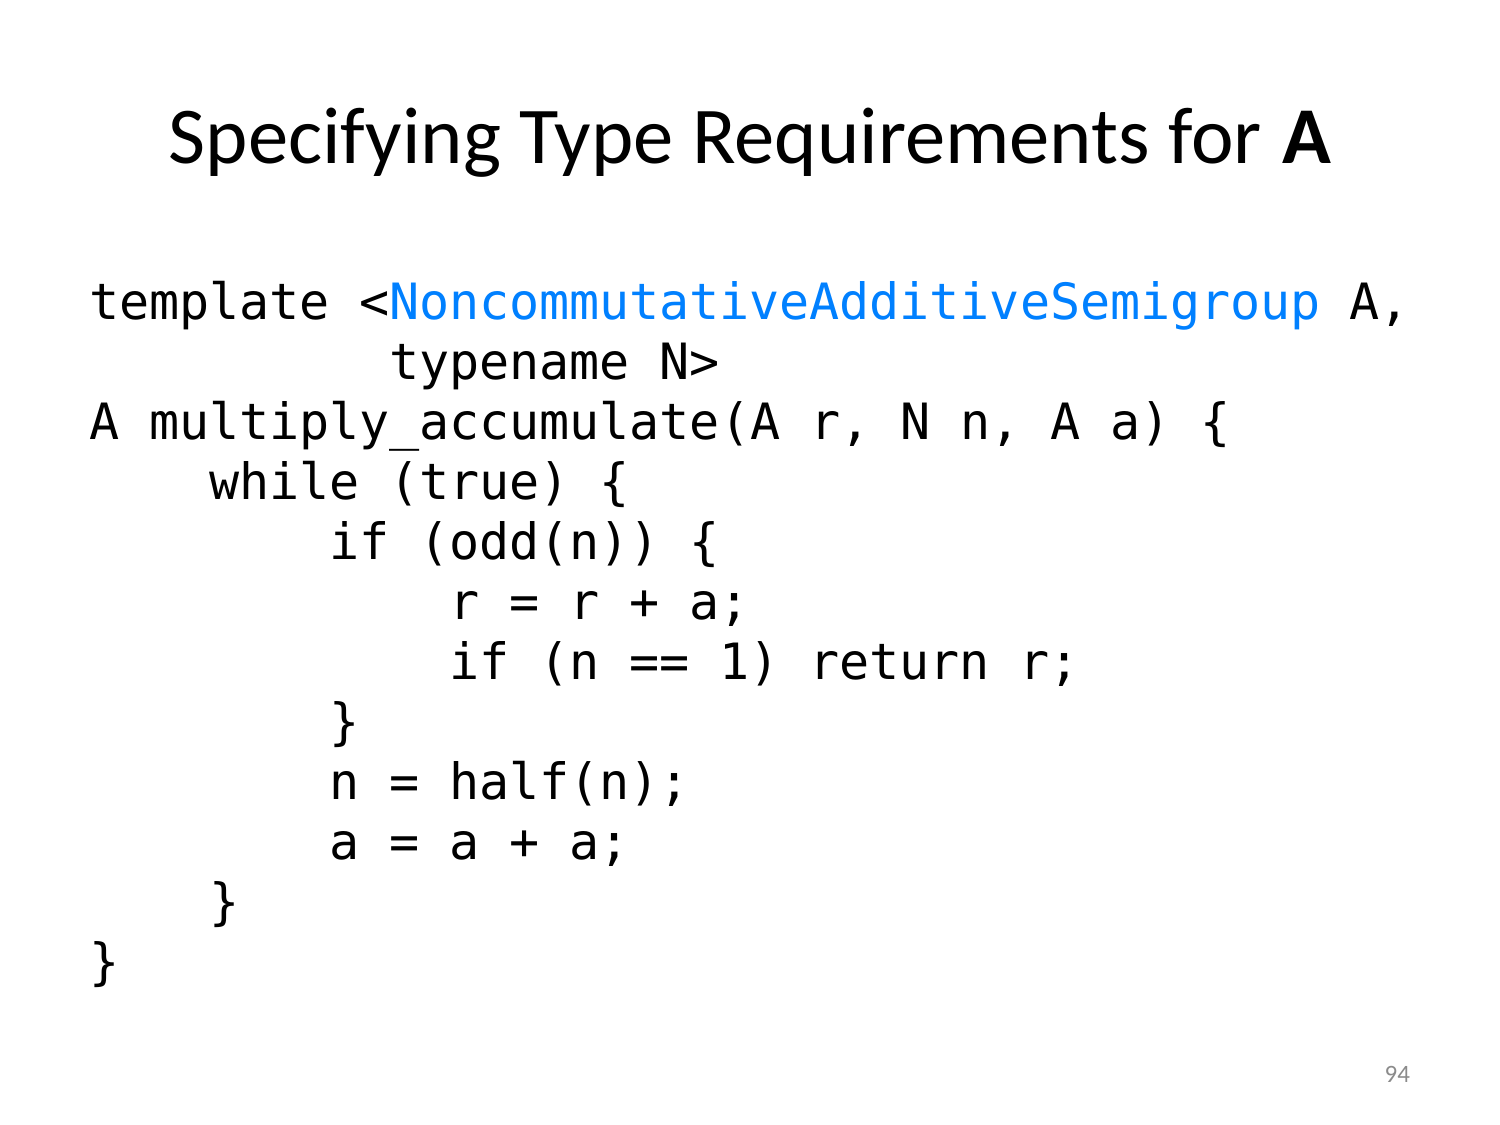

# Specifying Type Requirements for A
template <NoncommutativeAdditiveSemigroup A,
          typename N>
A multiply_accumulate(A r, N n, A a) {
    while (true) {
        if (odd(n)) {
            r = r + a;
            if (n == 1) return r;
        }
        n = half(n);
        a = a + a;
    }
}
94